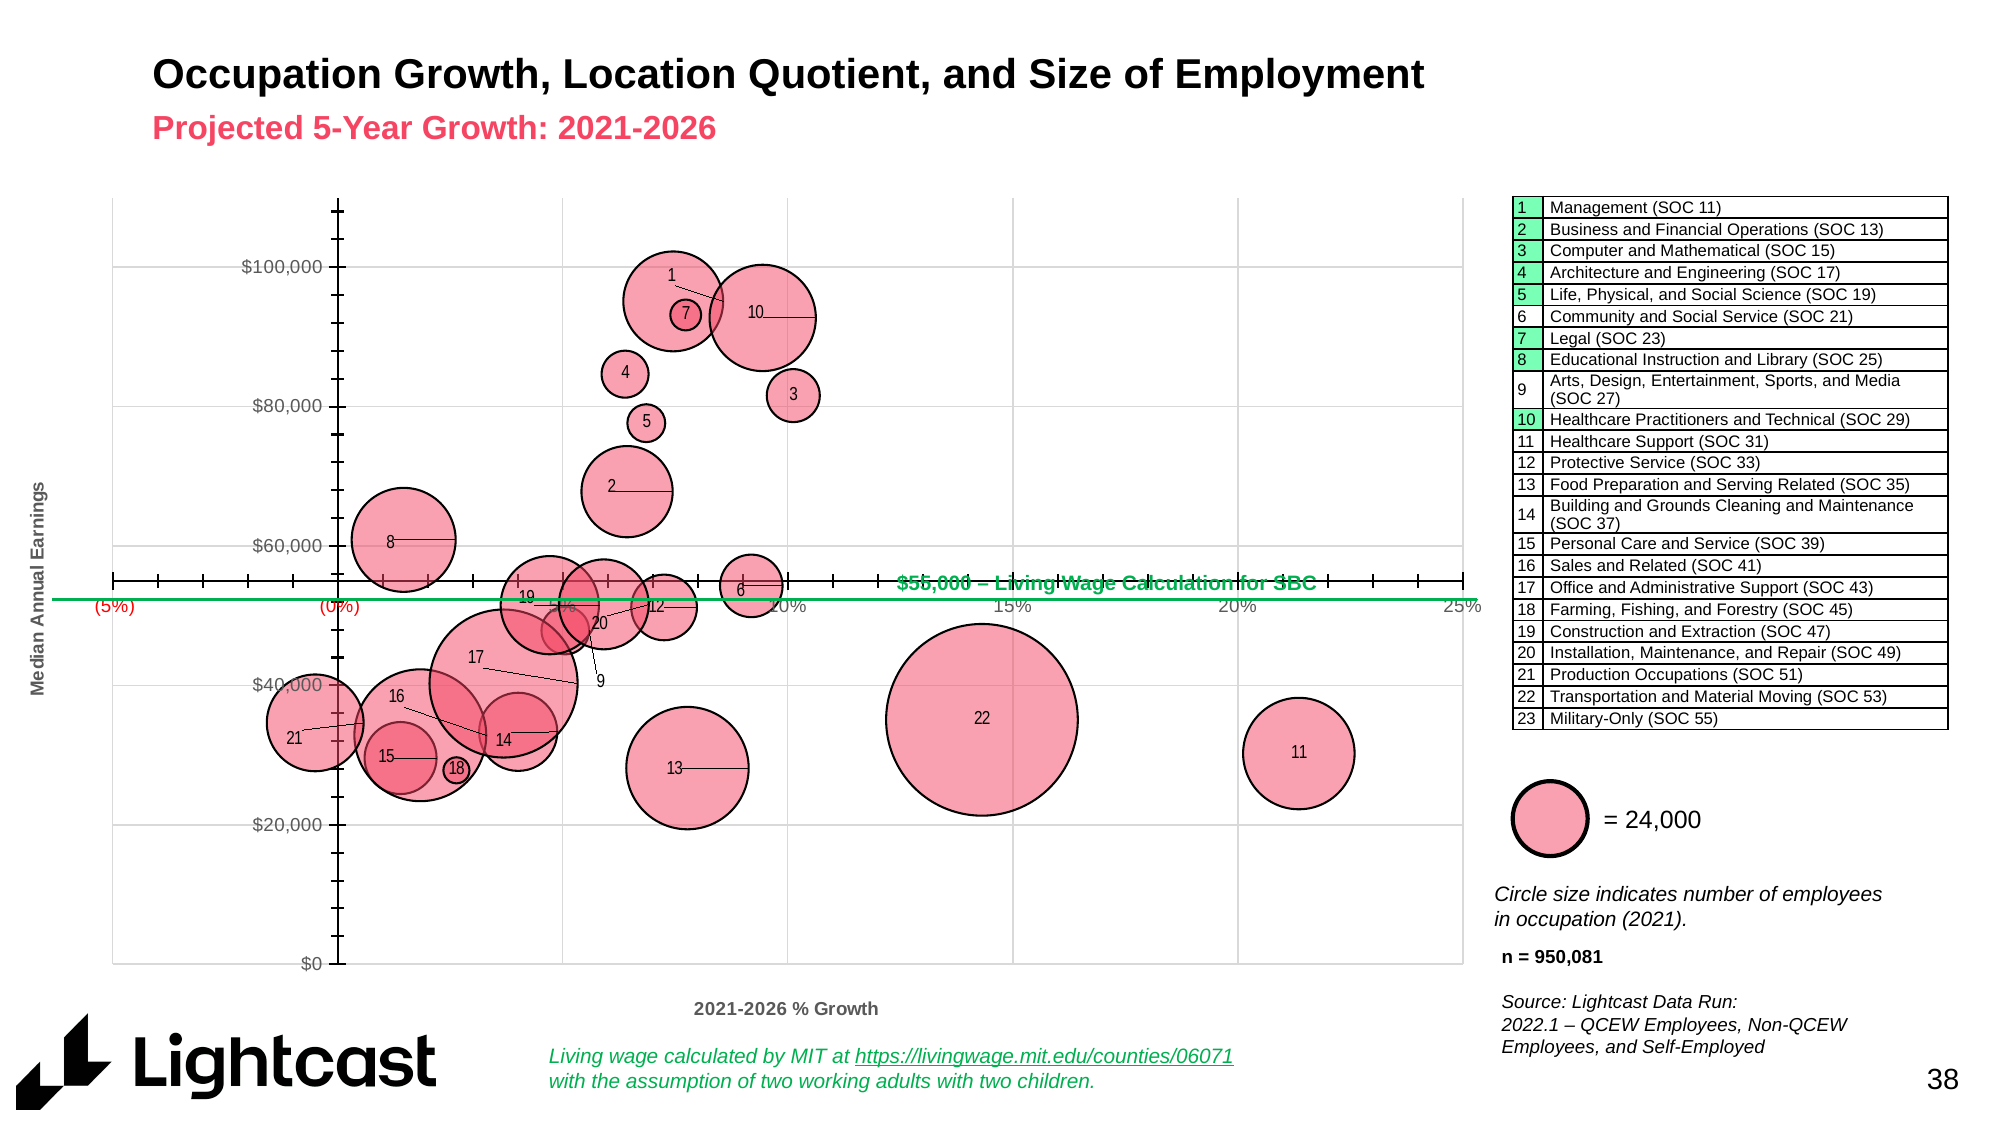

# Occupation Growth, Location Quotient, and Size of Employment
Projected 5-Year Growth: 2021-2026

### Chart

| Category | Location Quotient |
|---|---|
| 1 | Management (SOC 11) |
| --- | --- |
| 2 | Business and Financial Operations (SOC 13) |
| 3 | Computer and Mathematical (SOC 15) |
| 4 | Architecture and Engineering (SOC 17) |
| 5 | Life, Physical, and Social Science (SOC 19) |
| 6 | Community and Social Service (SOC 21) |
| 7 | Legal (SOC 23) |
| 8 | Educational Instruction and Library (SOC 25) |
| 9 | Arts, Design, Entertainment, Sports, and Media (SOC 27) |
| 10 | Healthcare Practitioners and Technical (SOC 29) |
| 11 | Healthcare Support (SOC 31) |
| 12 | Protective Service (SOC 33) |
| 13 | Food Preparation and Serving Related (SOC 35) |
| 14 | Building and Grounds Cleaning and Maintenance (SOC 37) |
| 15 | Personal Care and Service (SOC 39) |
| 16 | Sales and Related (SOC 41) |
| 17 | Office and Administrative Support (SOC 43) |
| 18 | Farming, Fishing, and Forestry (SOC 45) |
| 19 | Construction and Extraction (SOC 47) |
| 20 | Installation, Maintenance, and Repair (SOC 49) |
| 21 | Production Occupations (SOC 51) |
| 22 | Transportation and Material Moving (SOC 53) |
| 23 | Military-Only (SOC 55) |
$55,000 – Living Wage Calculation for SBC

 = 24,000
Circle size indicates number of employees in occupation (2021).
n = 950,081

Source: Lightcast Data Run:
2022.1 – QCEW Employees, Non-QCEW Employees, and Self-Employed
Living wage calculated by MIT at https://livingwage.mit.edu/counties/06071 with the assumption of two working adults with two children.